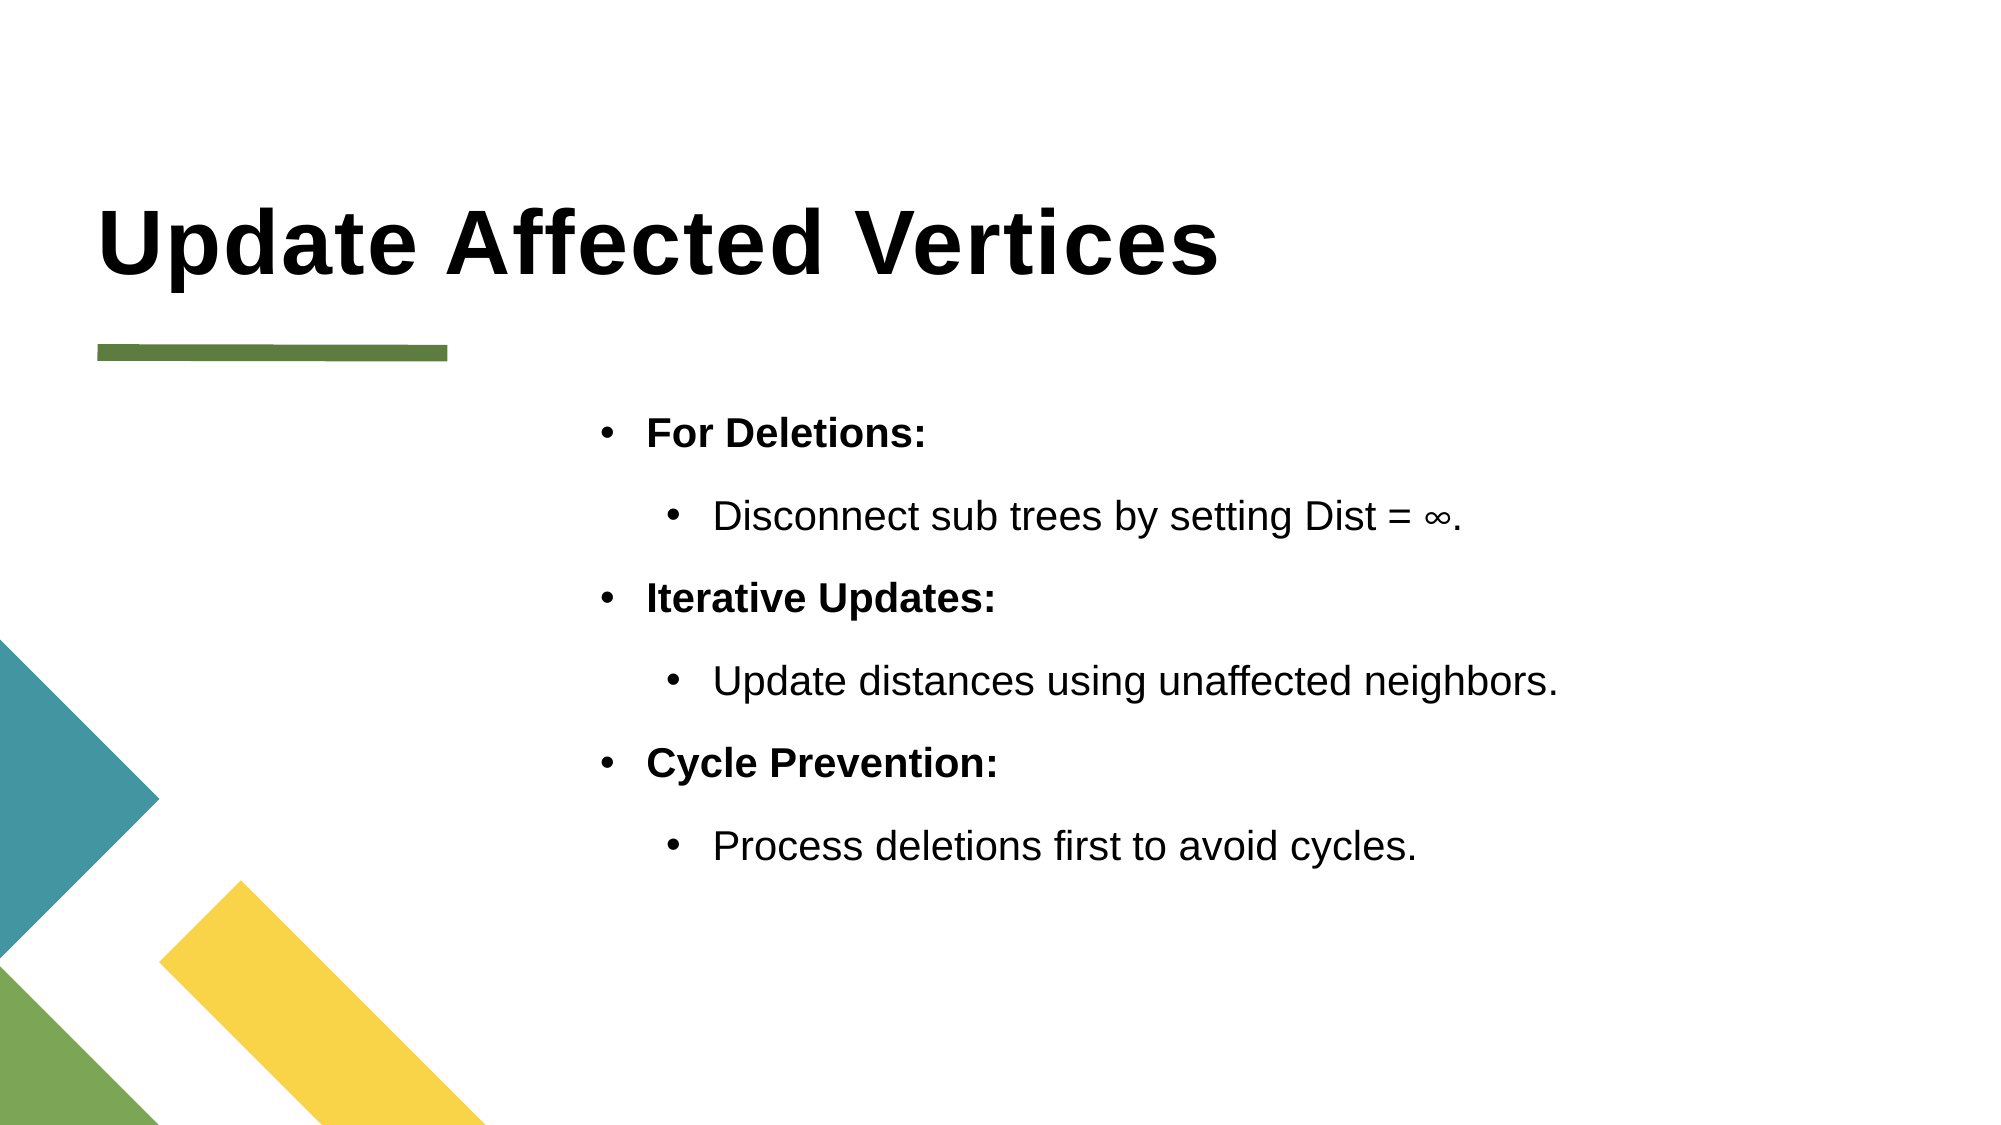

# Update Affected Vertices
For Deletions:
Disconnect sub trees by setting Dist = ∞.
Iterative Updates:
Update distances using unaffected neighbors.
Cycle Prevention:
Process deletions first to avoid cycles.